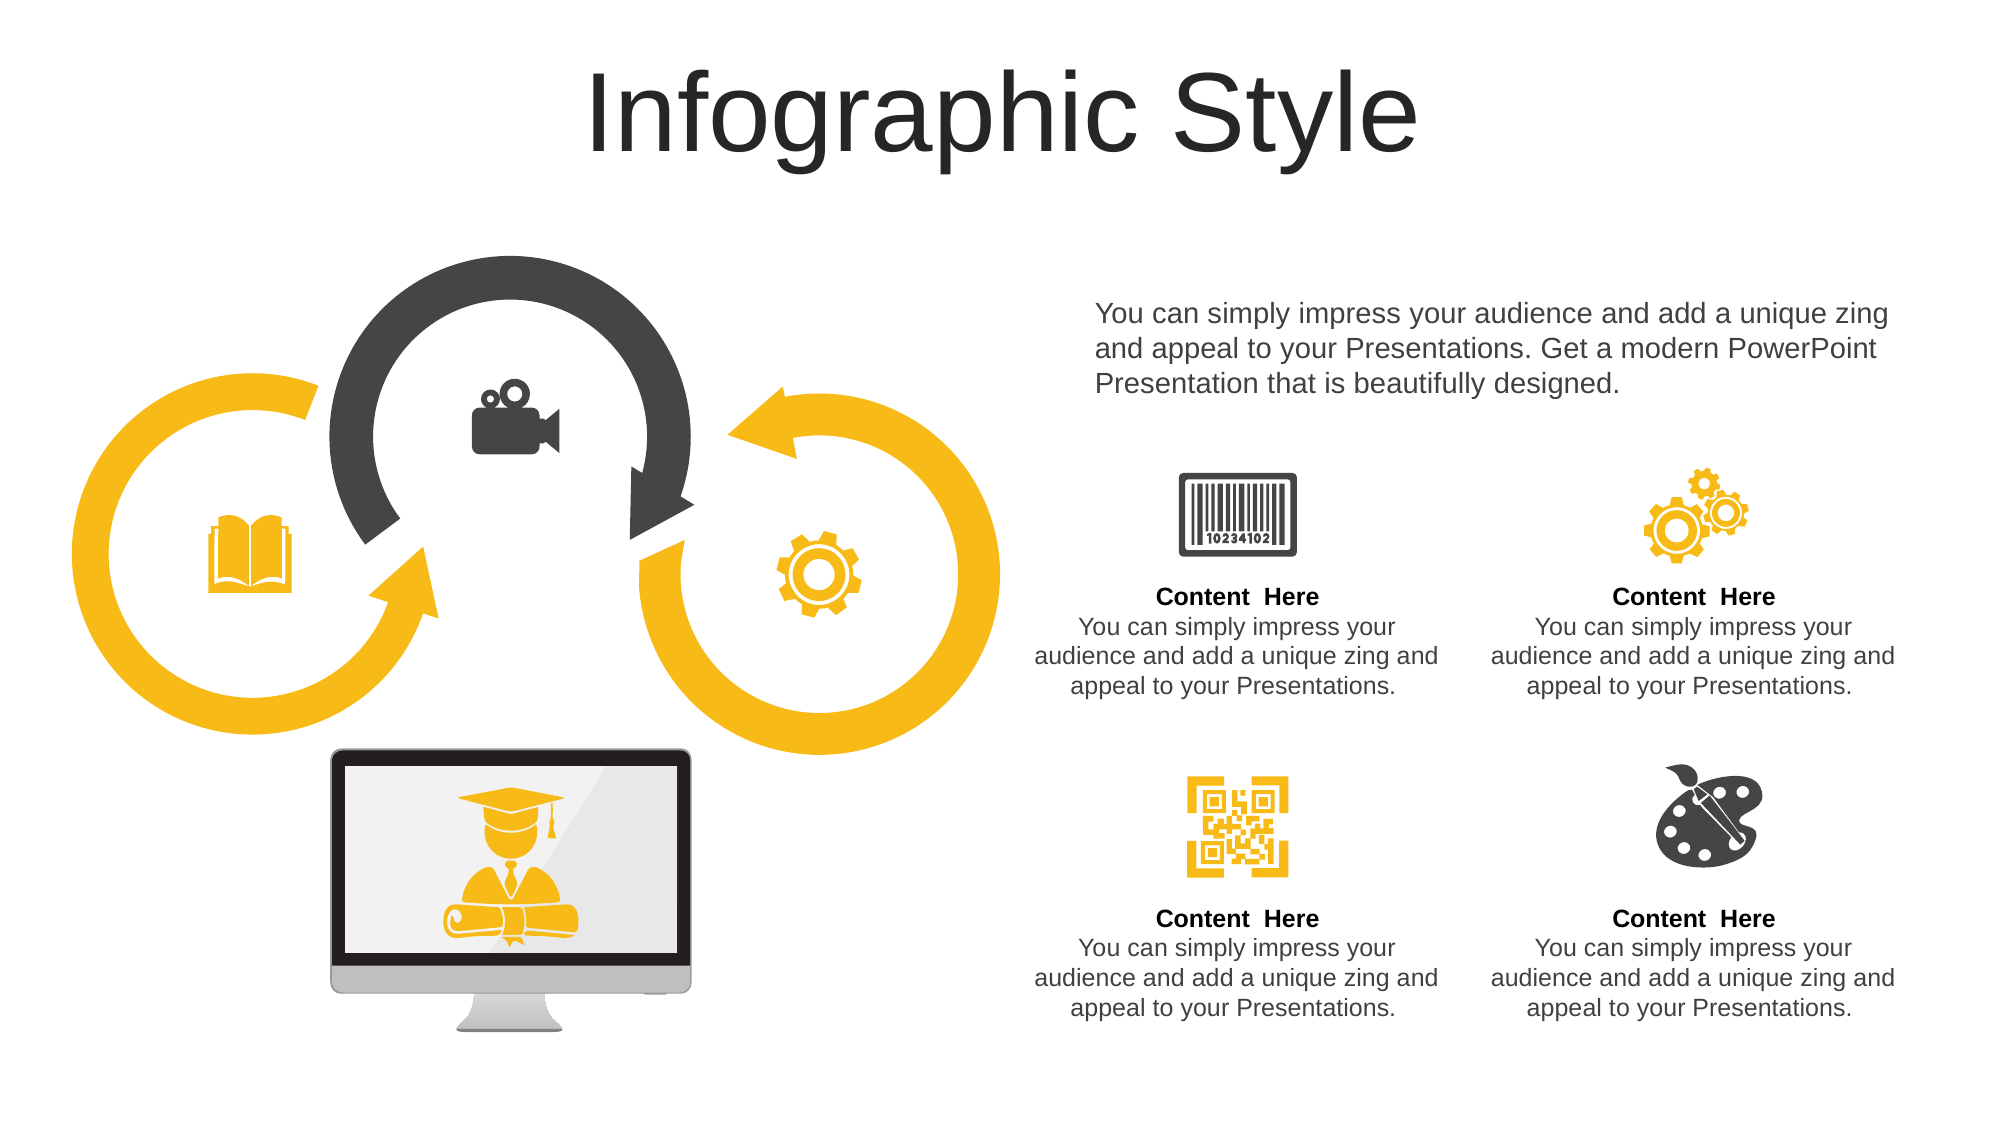

Infographic Style

You can simply impress your audience and add a unique zing and appeal to your Presentations. Get a modern PowerPoint  Presentation that is beautifully designed.

Content  Here
You can simply impress your audience and add a unique zing and appeal to your Presentations.
Content  Here
You can simply impress your audience and add a unique zing and appeal to your Presentations.

Content  Here
You can simply impress your audience and add a unique zing and appeal to your Presentations.
Content  Here
You can simply impress your audience and add a unique zing and appeal to your Presentations.